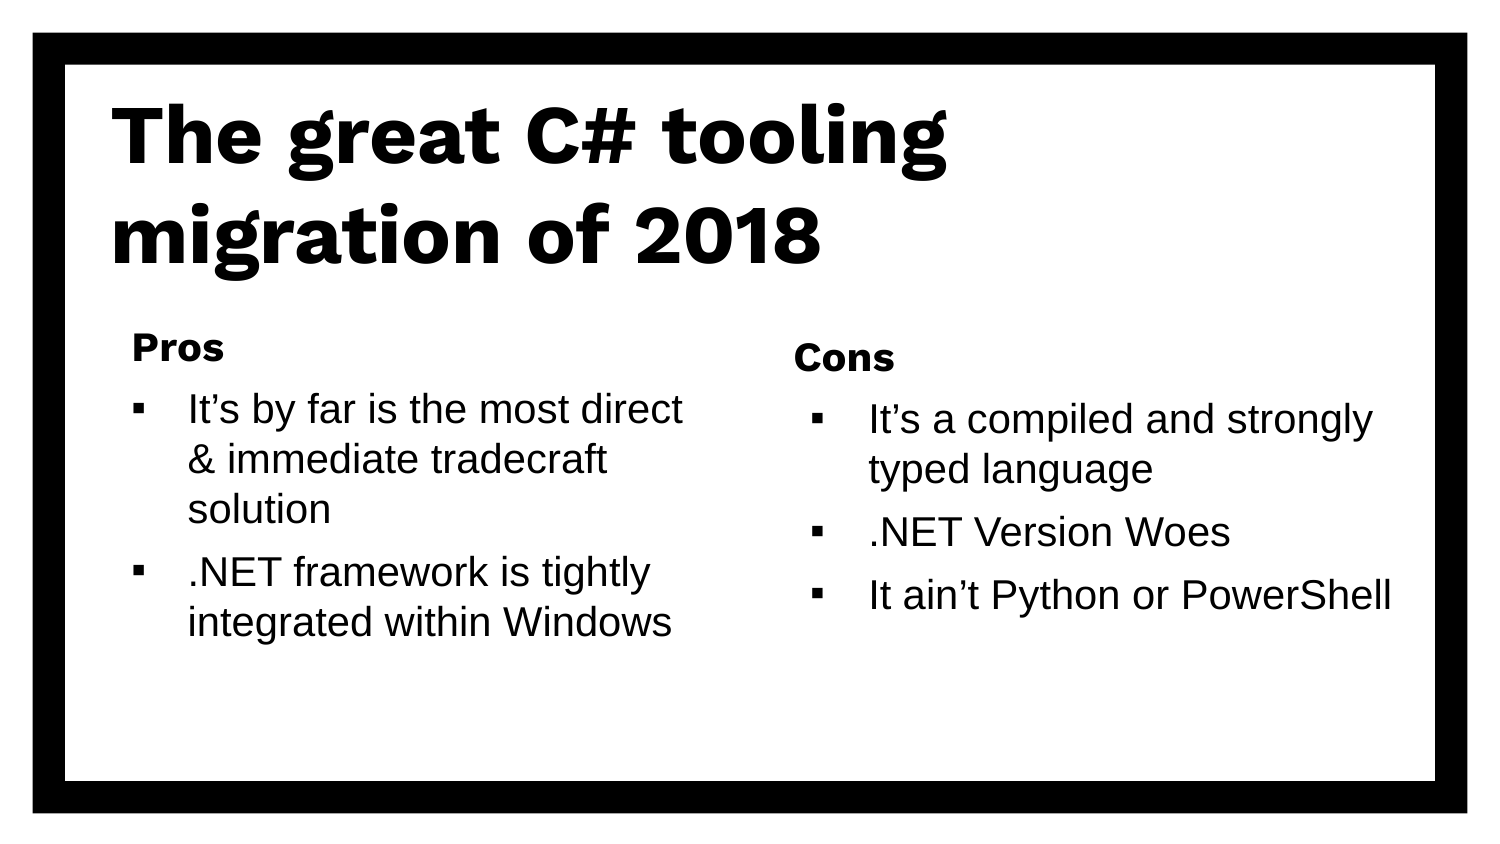

# The great C# tooling migration of 2018
Pros
It’s by far is the most direct & immediate tradecraft solution
.NET framework is tightly integrated within Windows

Cons
It’s a compiled and strongly typed language
.NET Version Woes
It ain’t Python or PowerShell